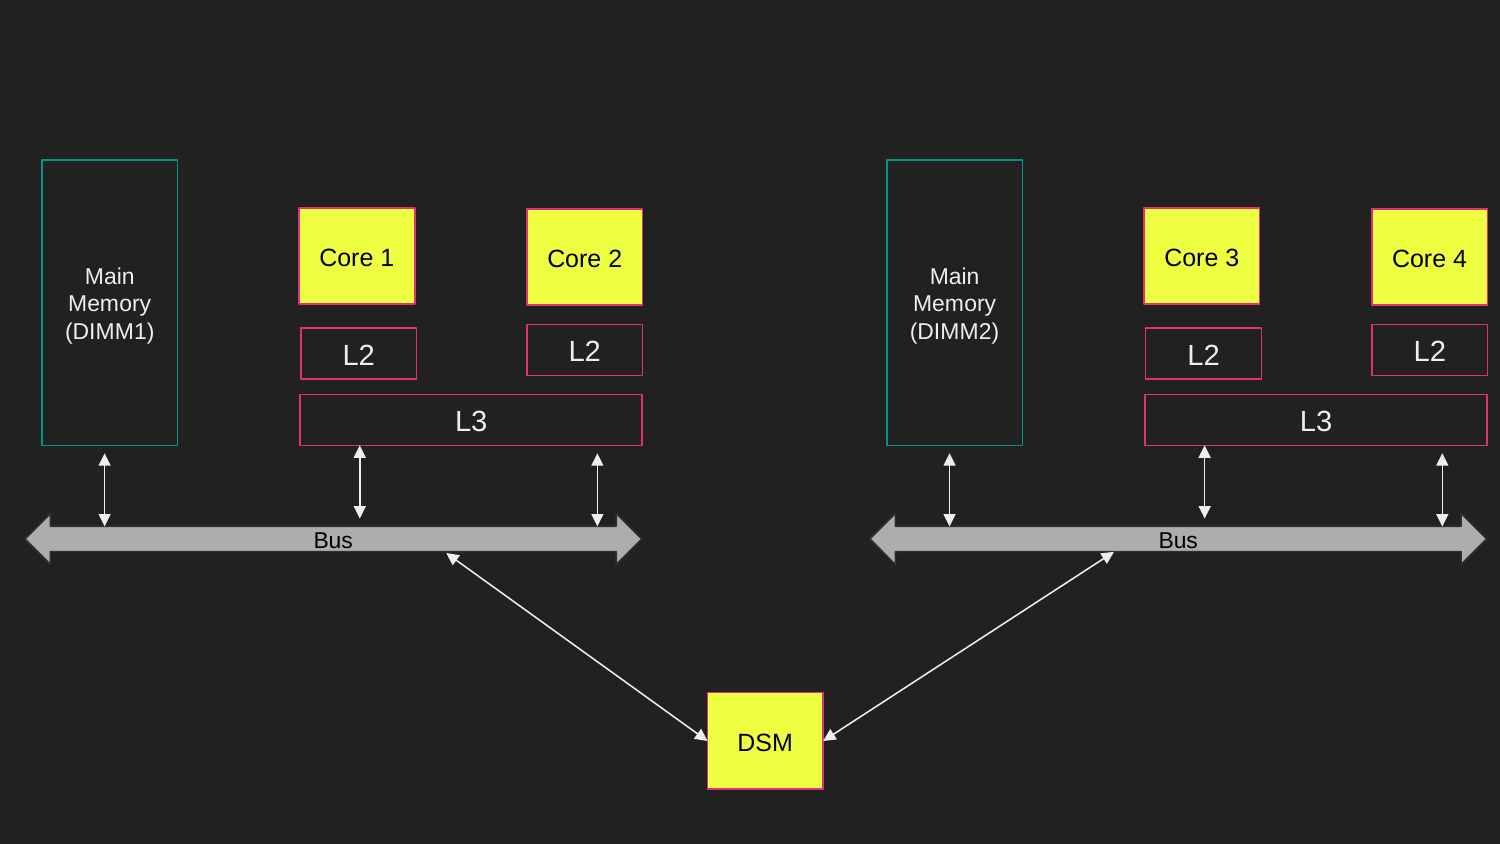

Main Memory
(DIMM1)
Main Memory
(DIMM2)
Core 1
Core 3
Core 2
Core 4
L2
L2
L2
L2
L3
L3
Bus
Bus
DSM